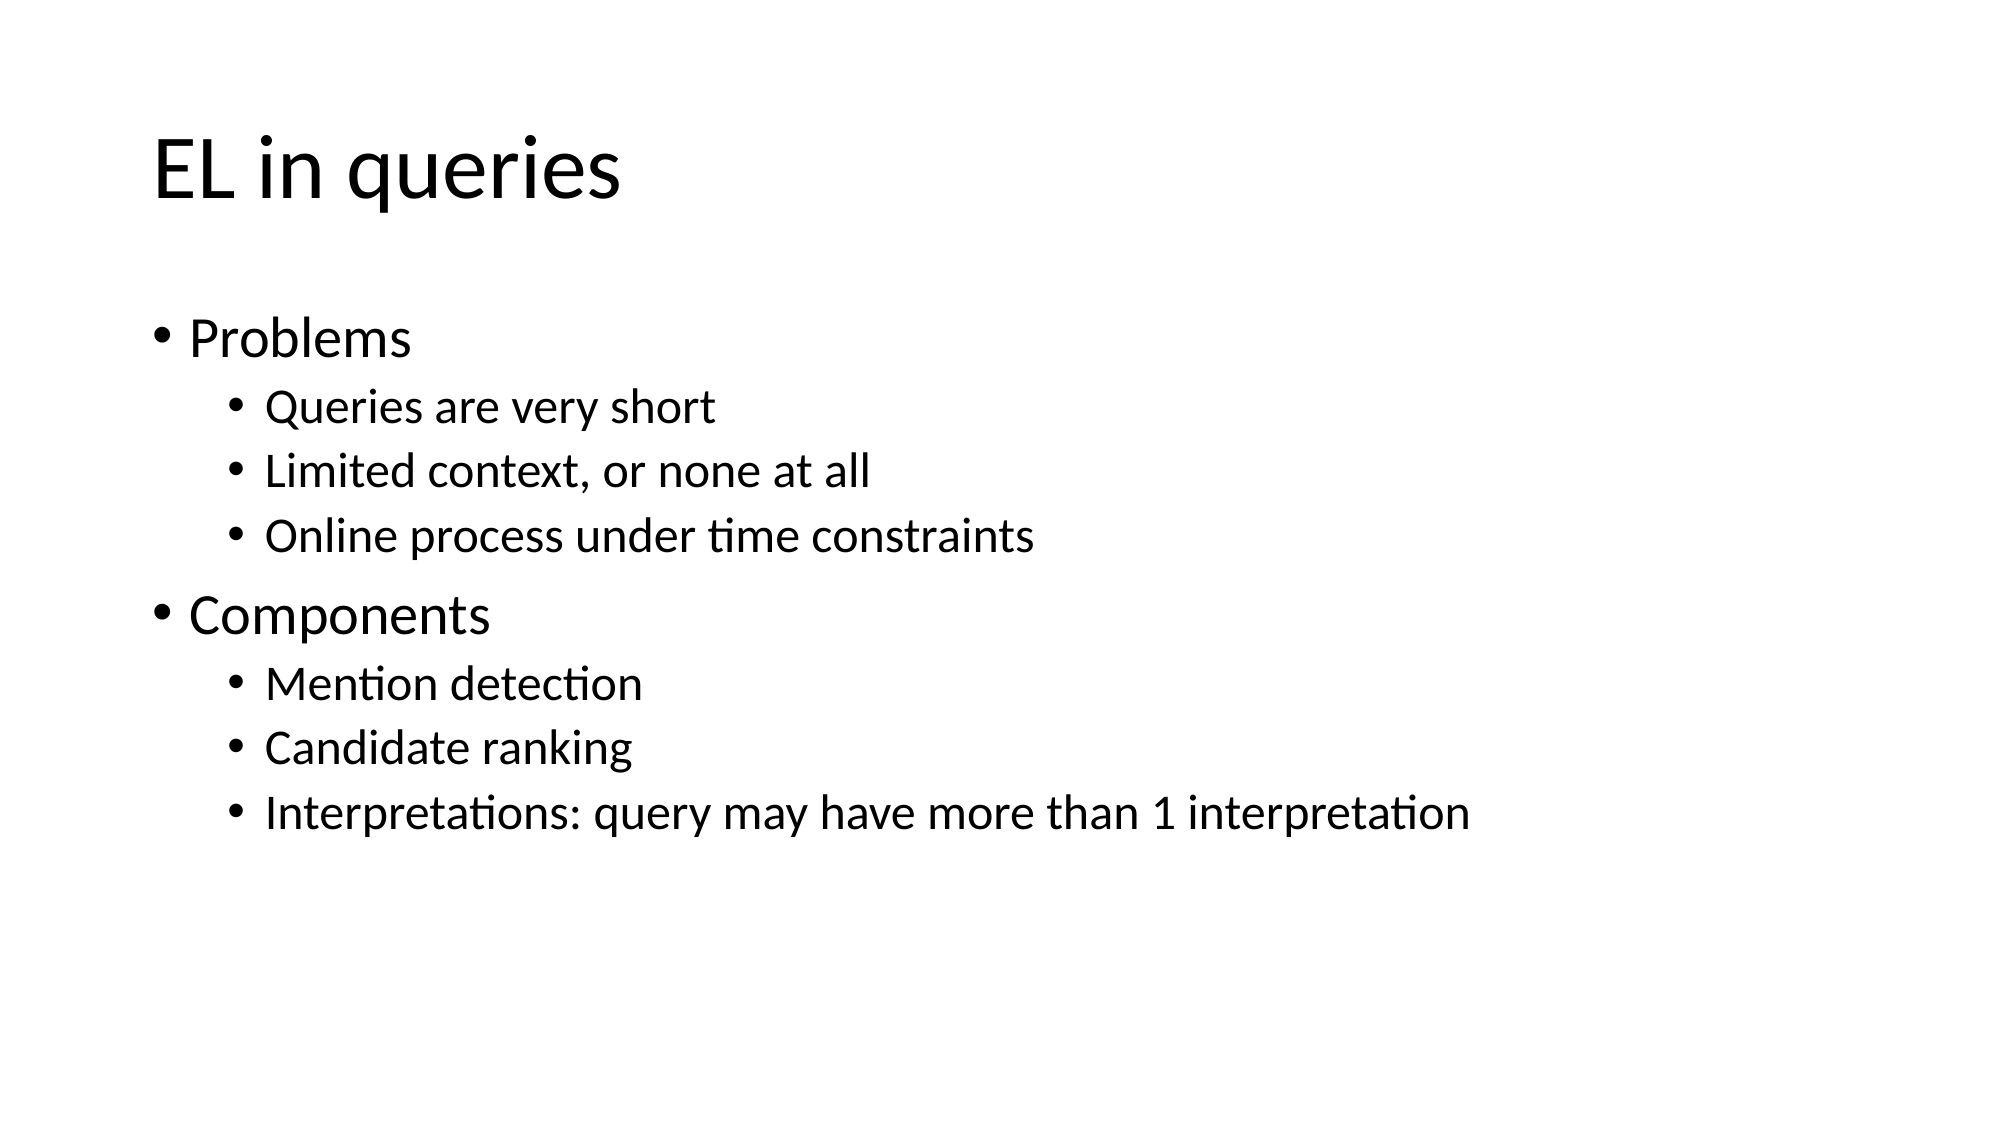

# EL in queries
Problems
Queries are very short
Limited context, or none at all
Online process under time constraints
Components
Mention detection
Candidate ranking
Interpretations: query may have more than 1 interpretation